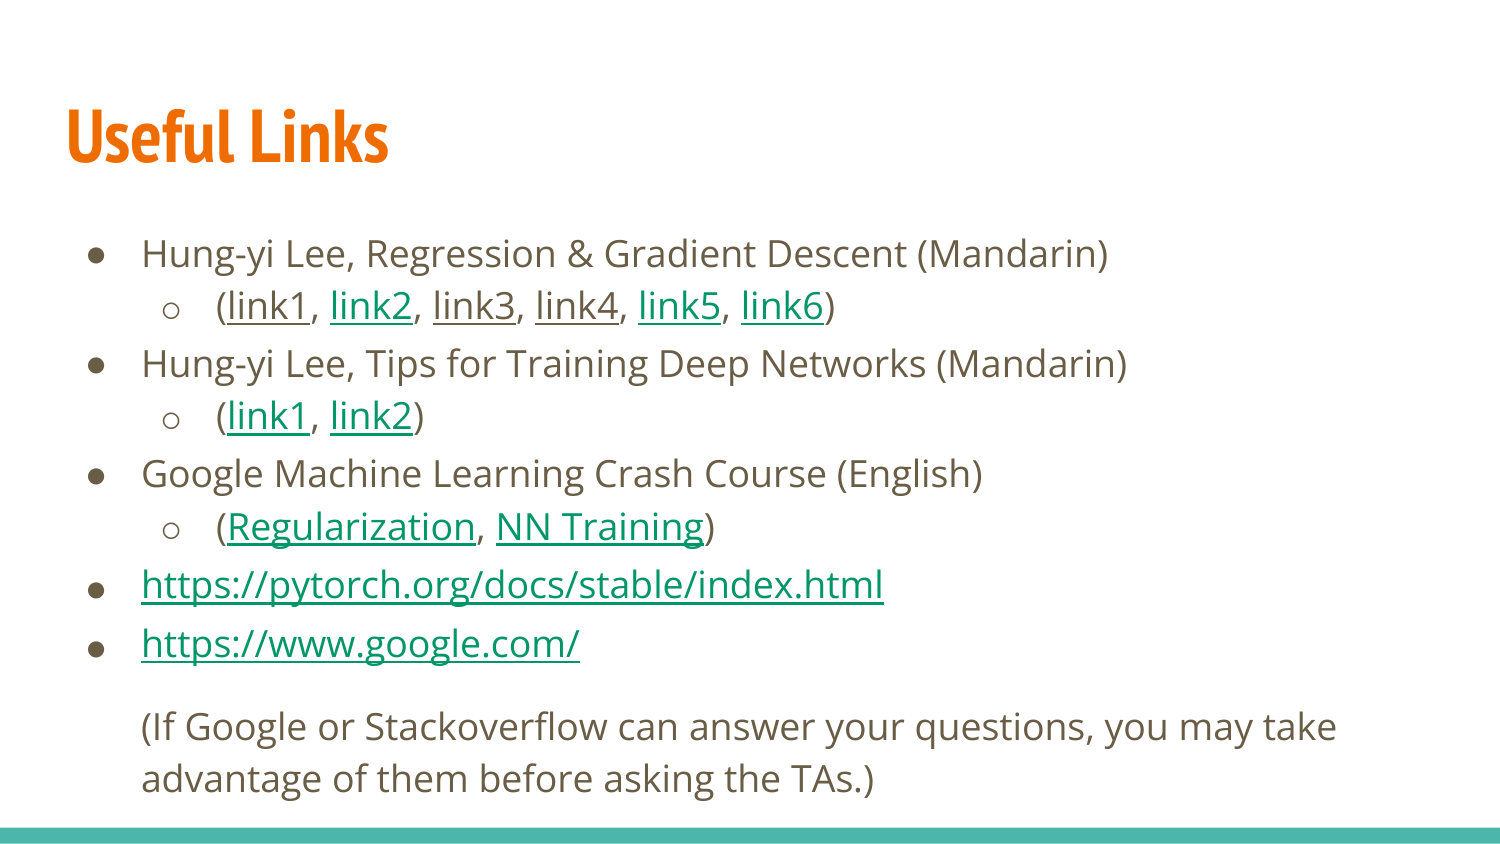

# Useful Links
Hung-yi Lee, Regression & Gradient Descent (Mandarin)
(link1, link2, link3, link4, link5, link6)
Hung-yi Lee, Tips for Training Deep Networks (Mandarin)
(link1, link2)
Google Machine Learning Crash Course (English)
(Regularization, NN Training)
https://pytorch.org/docs/stable/index.html
https://www.google.com/
(If Google or Stackoverflow can answer your questions, you may take advantage of them before asking the TAs.)